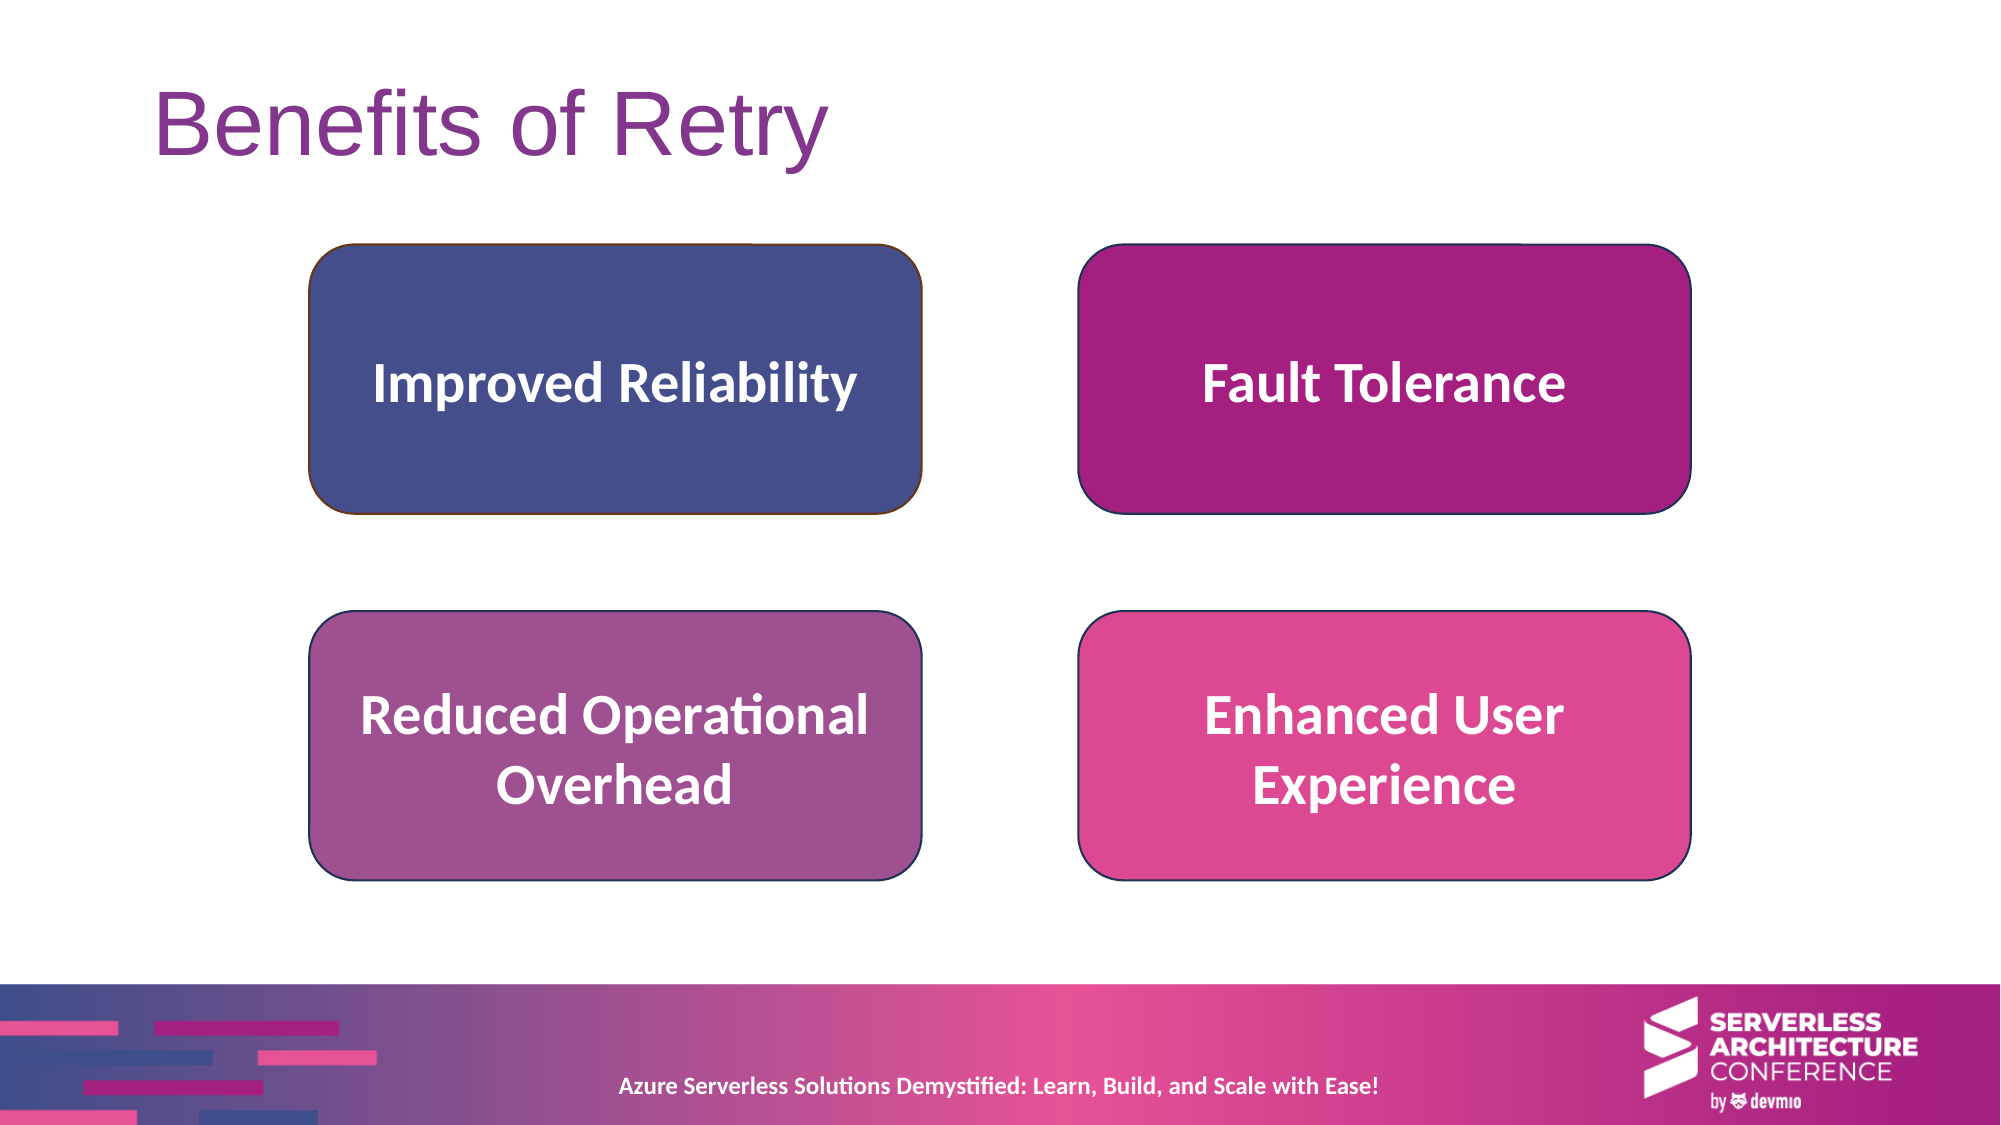

# Benefits of Retry
Improved Reliability
Fault Tolerance
Enhanced User Experience
Reduced Operational Overhead